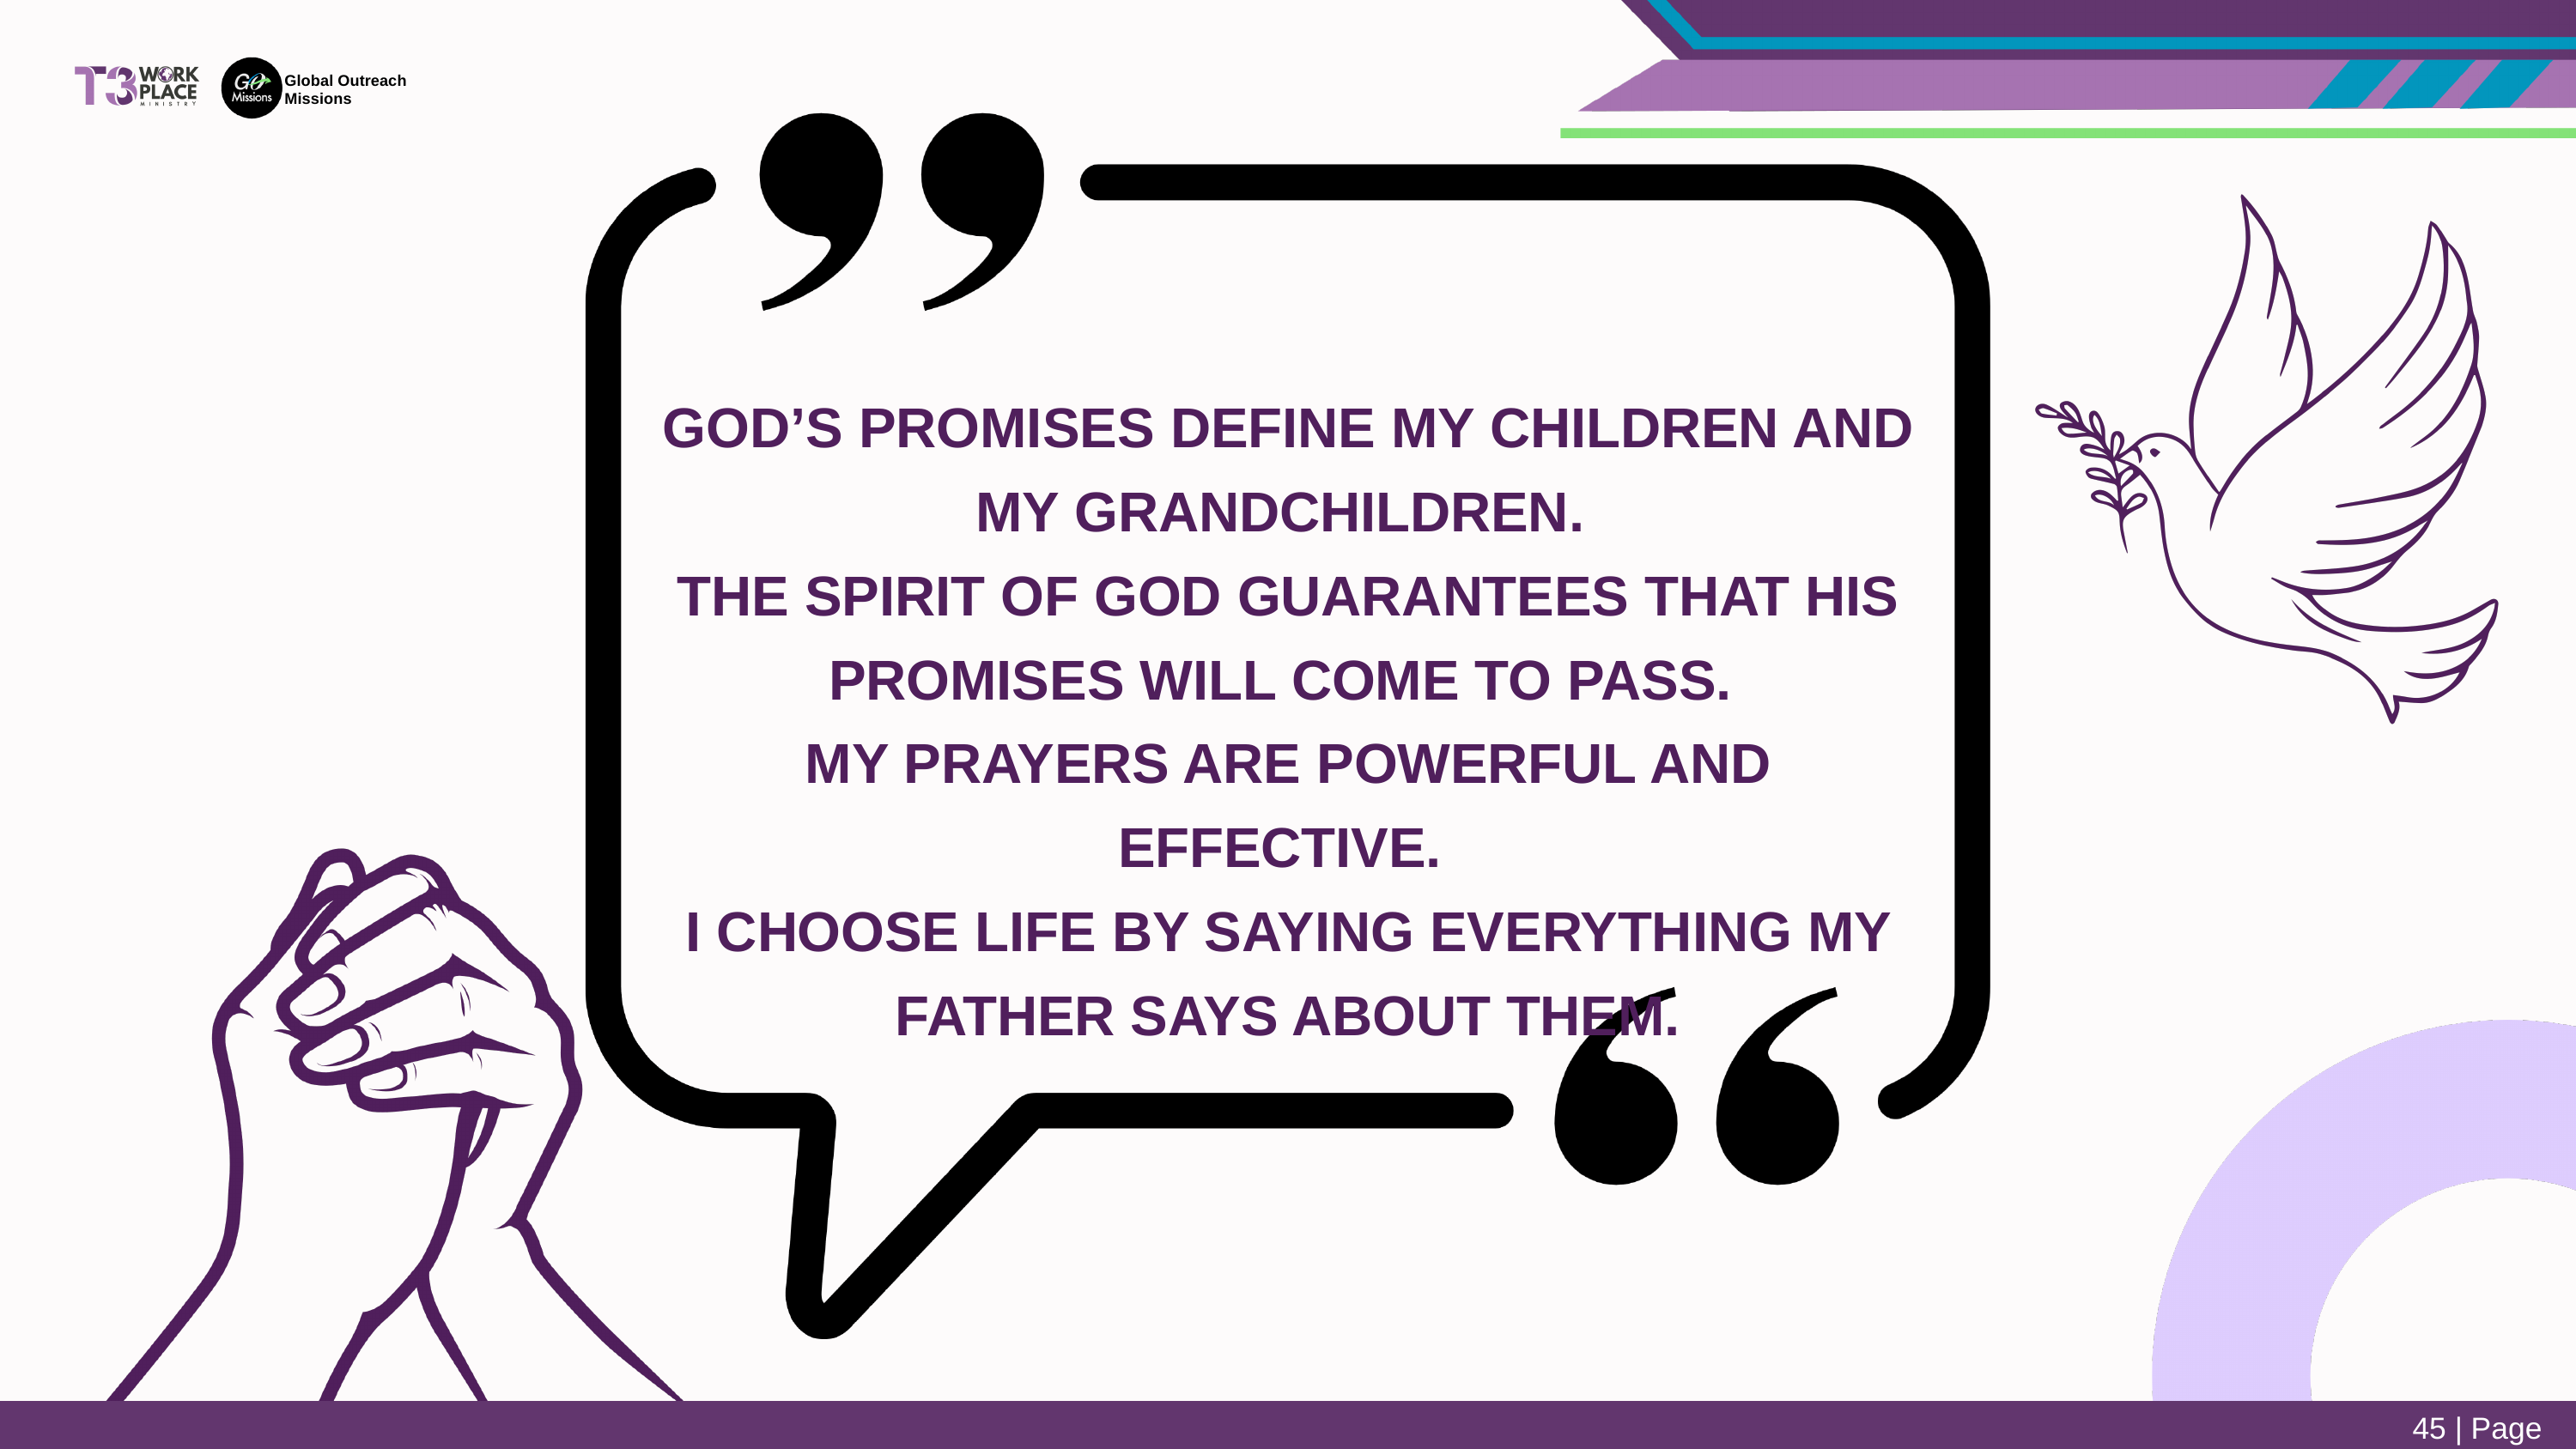

Global Outreach
Missions

GOD’S PROMISES DEFINE MY CHILDREN AND MY GRANDCHILDREN.
THE SPIRIT OF GOD GUARANTEES THAT HIS PROMISES WILL COME TO PASS.
MY PRAYERS ARE POWERFUL AND EFFECTIVE.
I CHOOSE LIFE BY SAYING EVERYTHING MY FATHER SAYS ABOUT THEM.

45 | Page